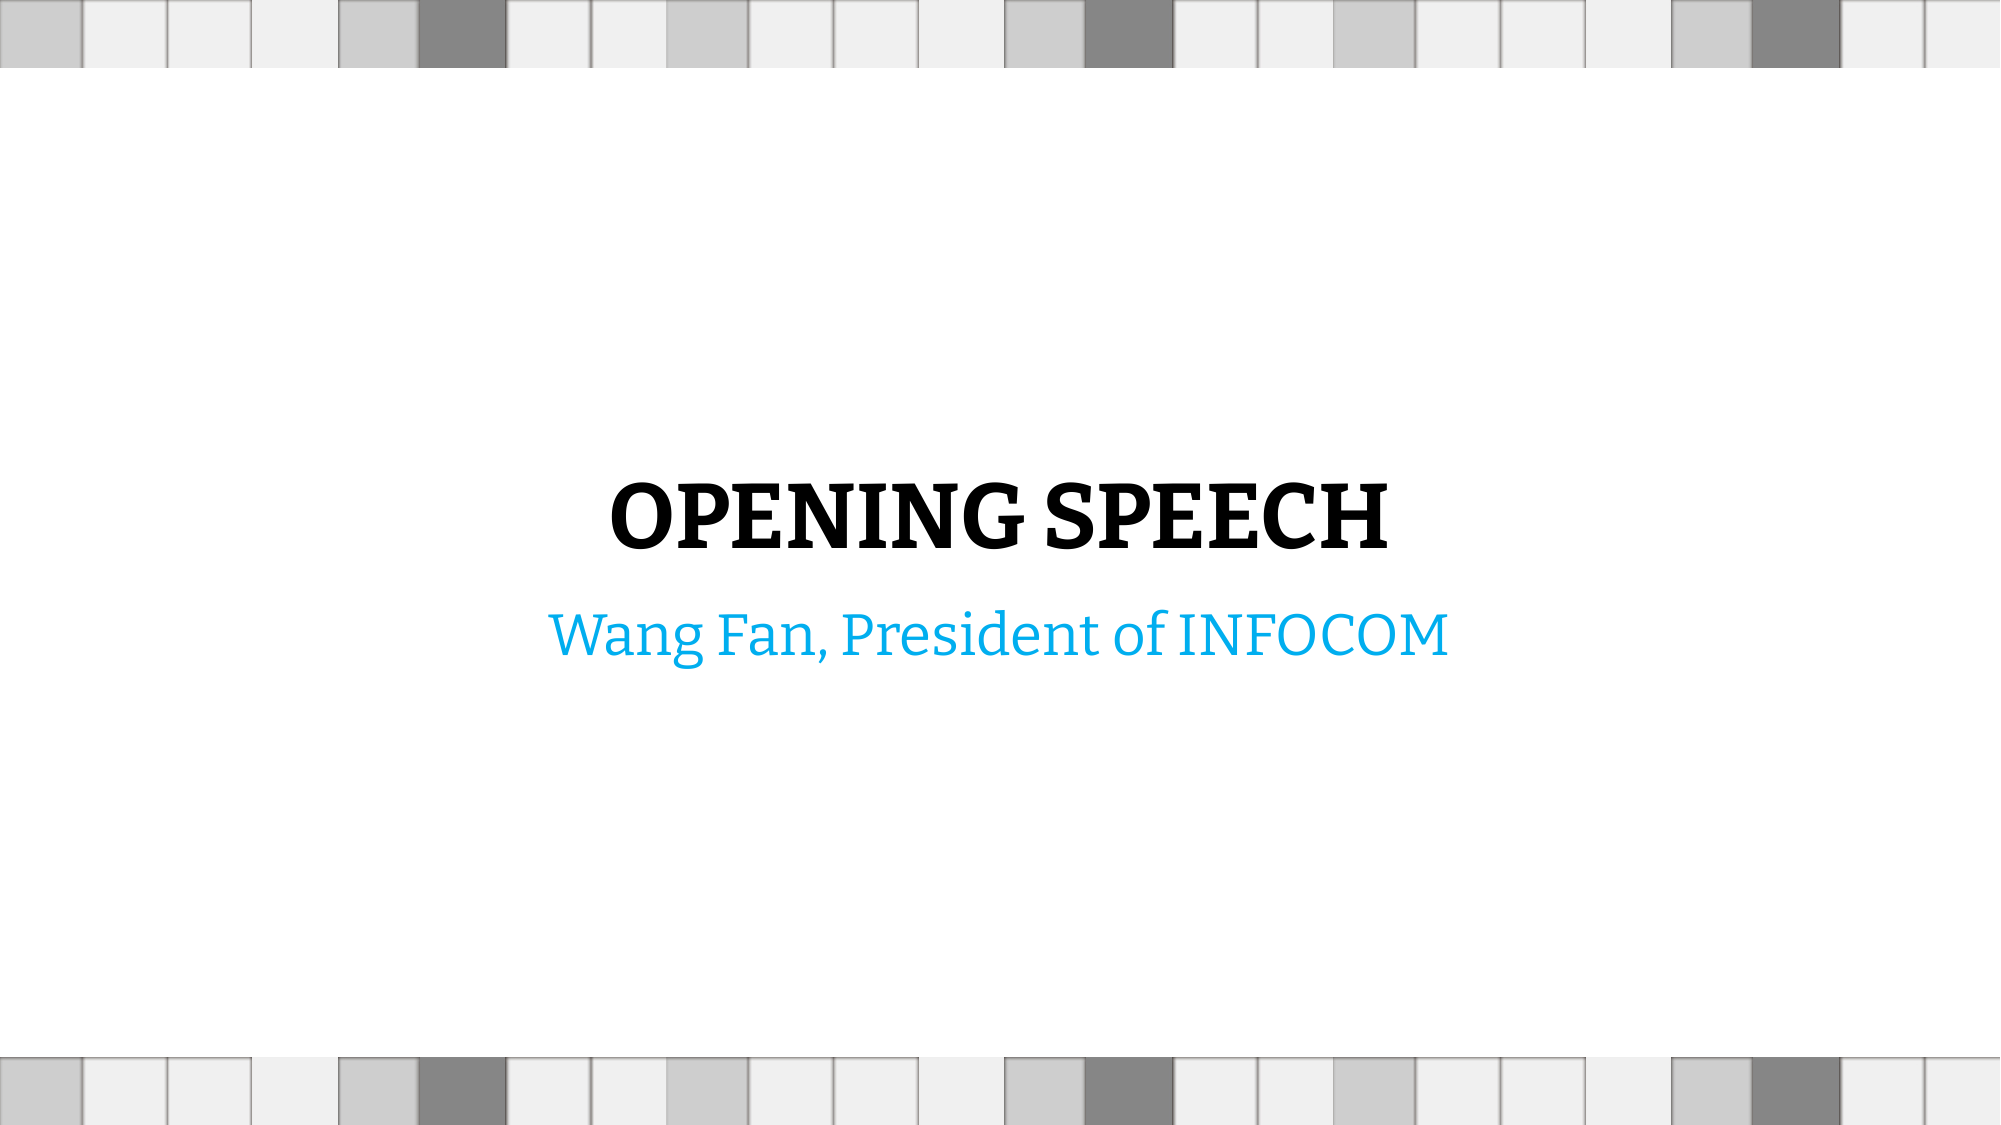

OPENING SPEECH
Wang Fan, President of INFOCOM